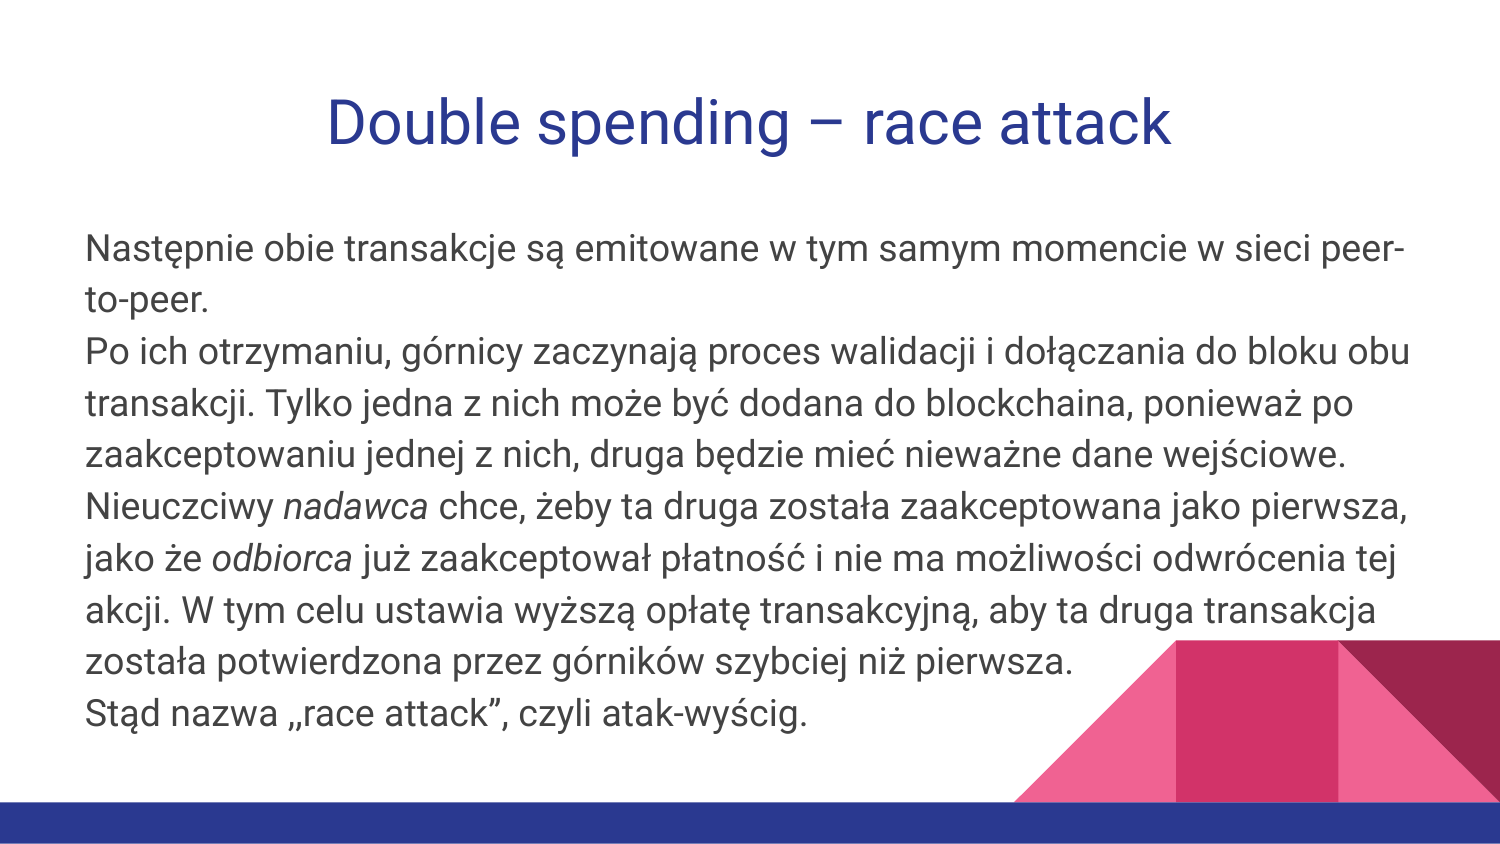

# Double spending – race attack
Następnie obie transakcje są emitowane w tym samym momencie w sieci peer-to-peer.
Po ich otrzymaniu, górnicy zaczynają proces walidacji i dołączania do bloku obu transakcji. Tylko jedna z nich może być dodana do blockchaina, ponieważ po zaakceptowaniu jednej z nich, druga będzie mieć nieważne dane wejściowe.
Nieuczciwy nadawca chce, żeby ta druga została zaakceptowana jako pierwsza, jako że odbiorca już zaakceptował płatność i nie ma możliwości odwrócenia tej akcji. W tym celu ustawia wyższą opłatę transakcyjną, aby ta druga transakcja została potwierdzona przez górników szybciej niż pierwsza.
Stąd nazwa ,,race attack”, czyli atak-wyścig.